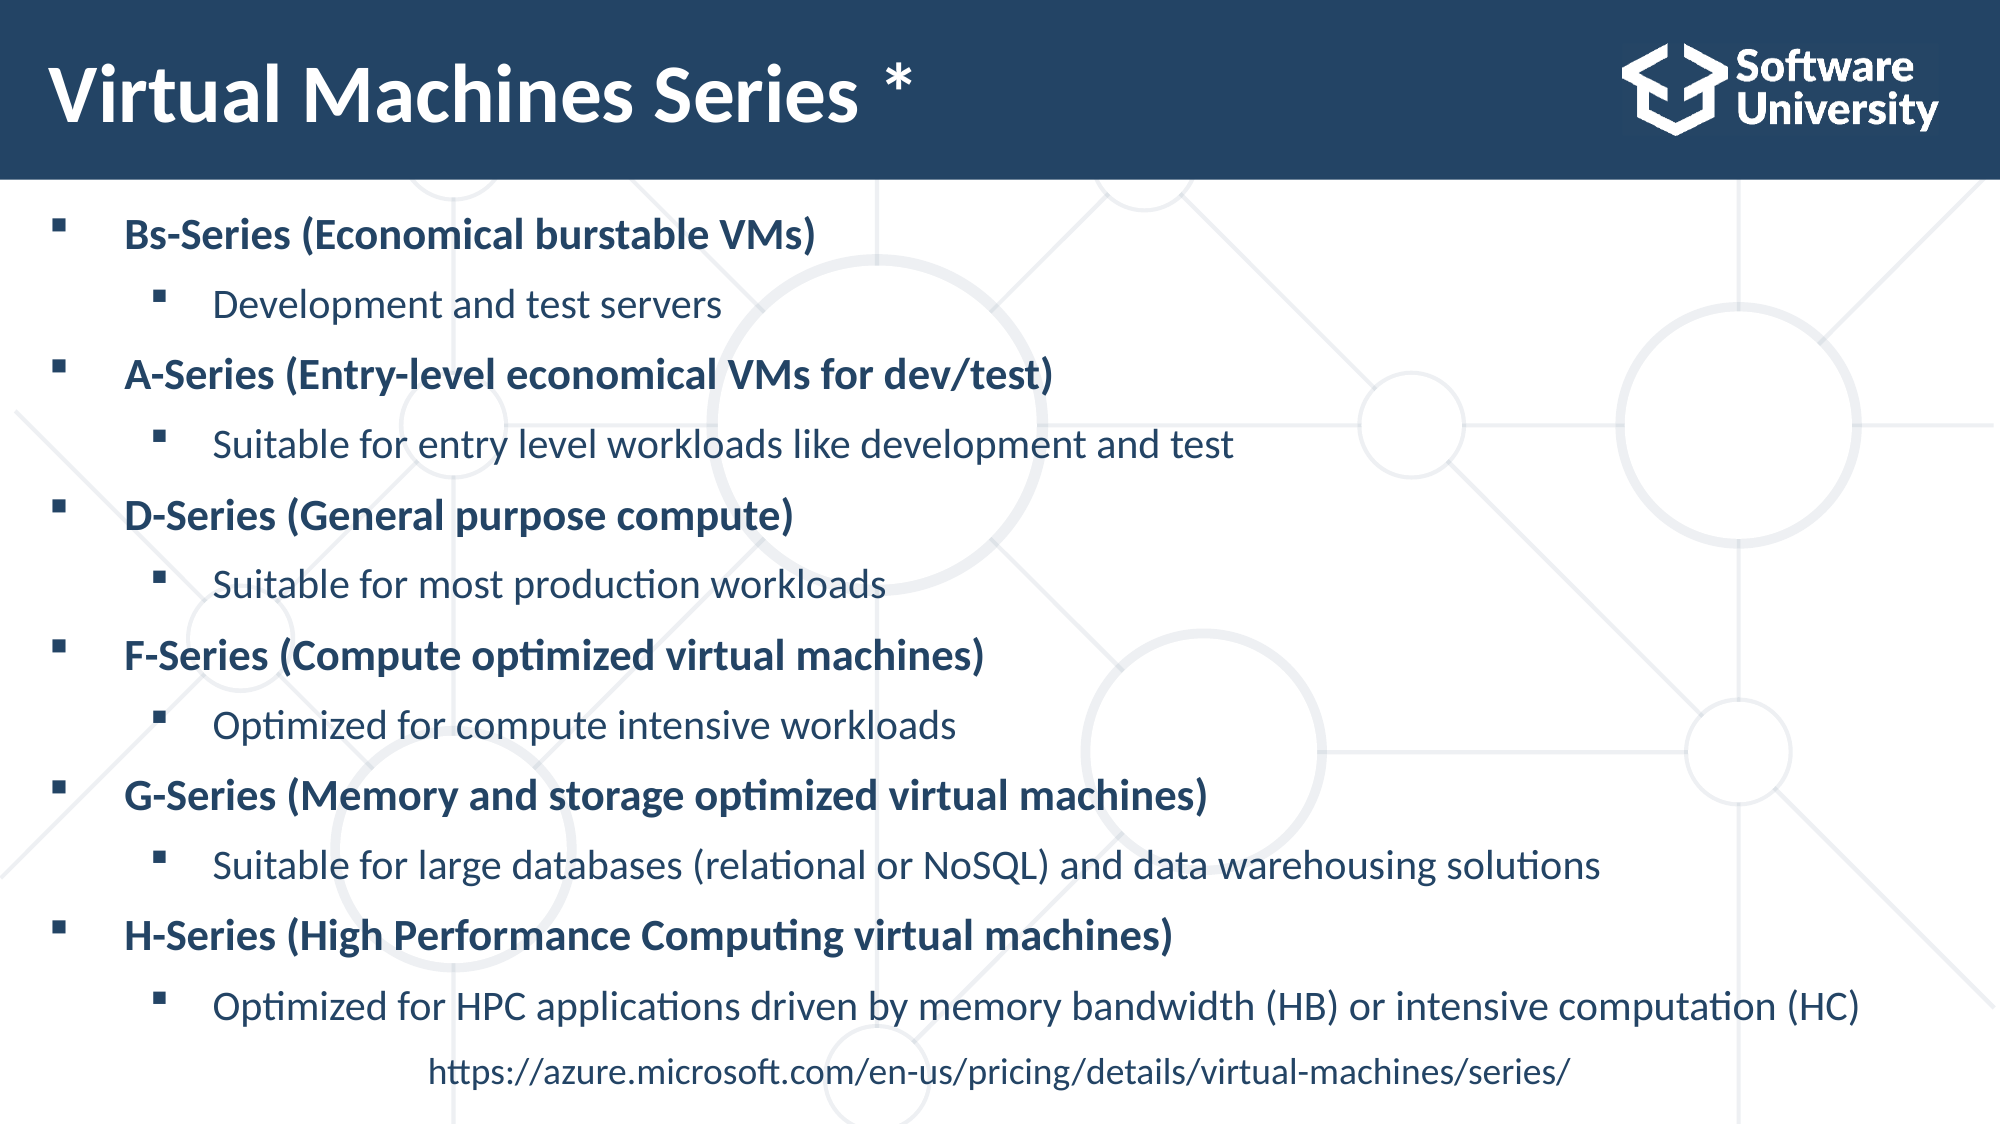

# Virtual Machines Series *
Bs-Series (Economical burstable VMs)
Development and test servers
A-Series (Entry-level economical VMs for dev/test)
Suitable for entry level workloads like development and test
D-Series (General purpose compute)
Suitable for most production workloads
F-Series (Compute optimized virtual machines)
Optimized for compute intensive workloads
G-Series (Memory and storage optimized virtual machines)
Suitable for large databases (relational or NoSQL) and data warehousing solutions
H-Series (High Performance Computing virtual machines)
Optimized for HPC applications driven by memory bandwidth (HB) or intensive computation (HC)
https://azure.microsoft.com/en-us/pricing/details/virtual-machines/series/